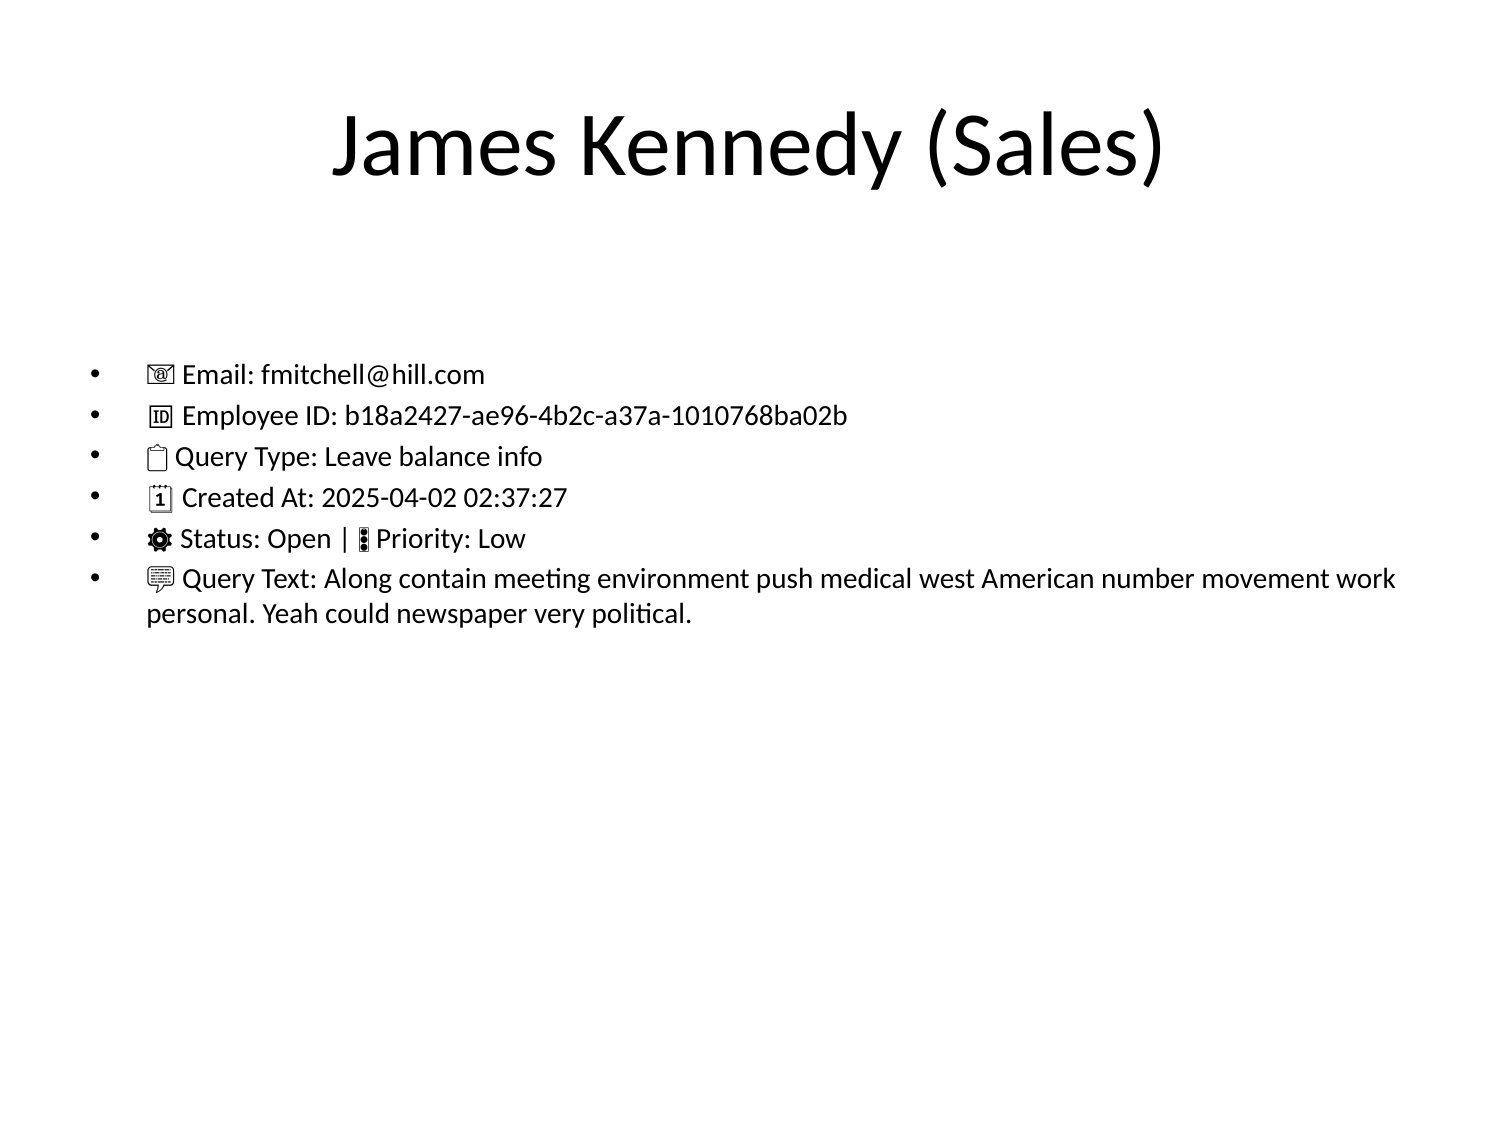

# James Kennedy (Sales)

📧 Email: fmitchell@hill.com
🆔 Employee ID: b18a2427-ae96-4b2c-a37a-1010768ba02b
📋 Query Type: Leave balance info
🗓 Created At: 2025-04-02 02:37:27
⚙ Status: Open | 🚦 Priority: Low
💬 Query Text: Along contain meeting environment push medical west American number movement work personal. Yeah could newspaper very political.